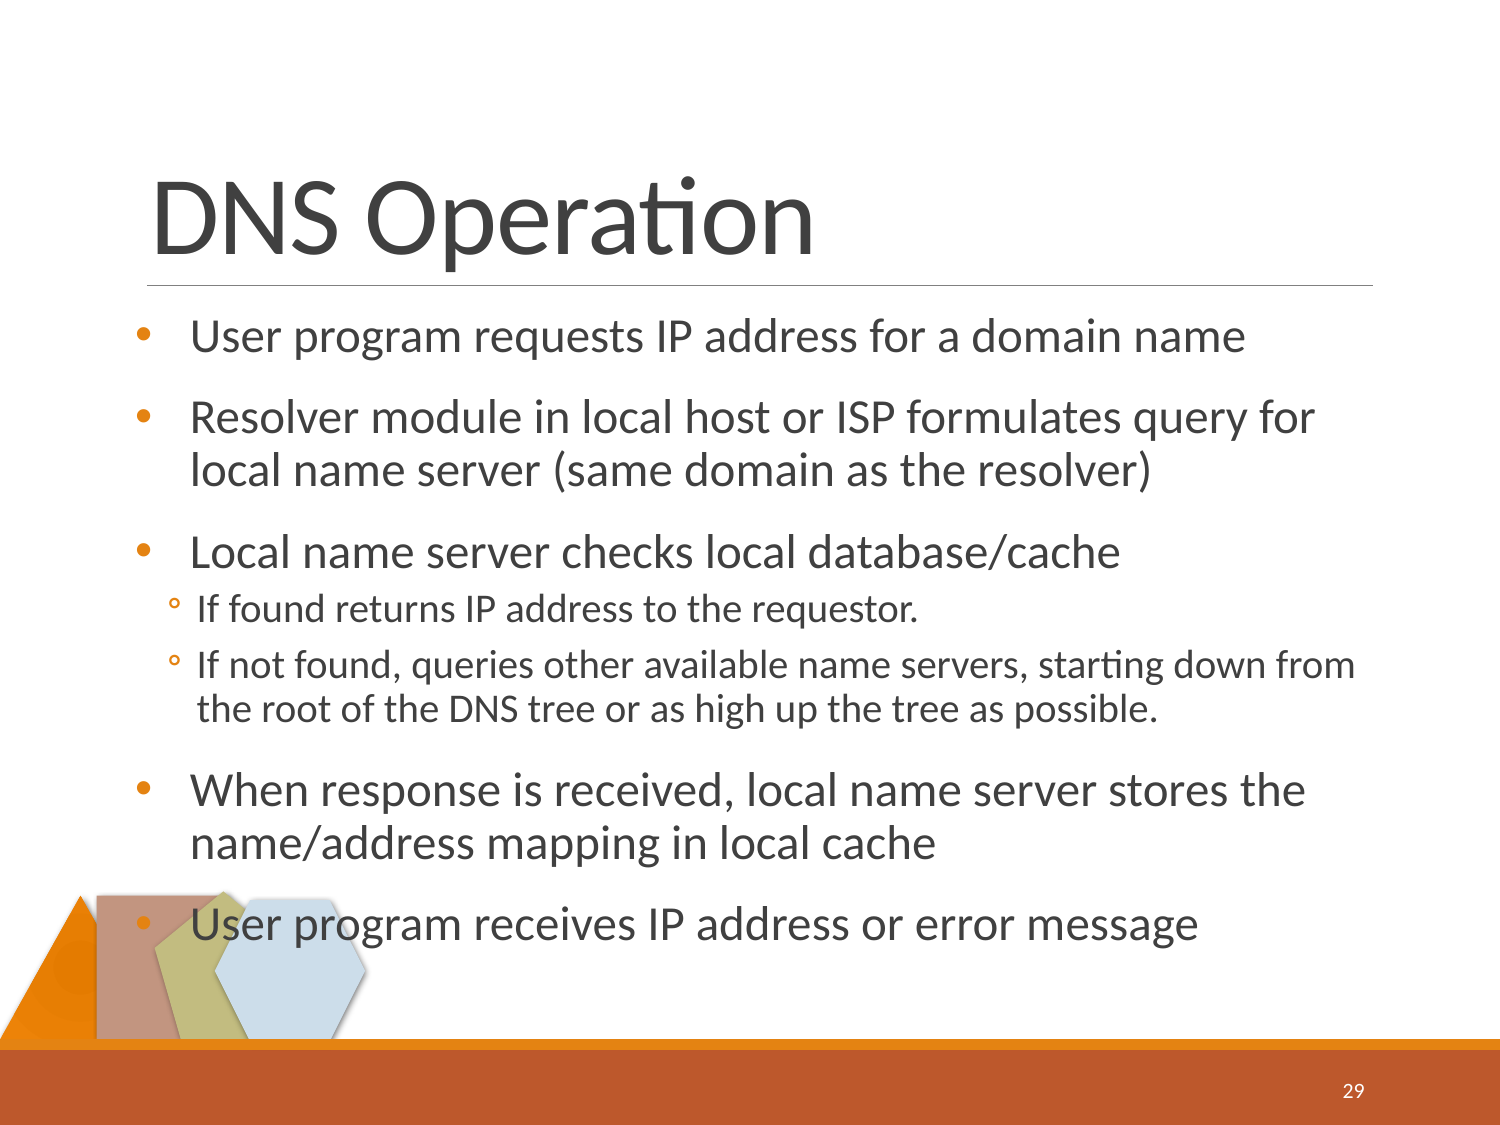

# DNS Operation
User program requests IP address for a domain name
Resolver module in local host or ISP formulates query for local name server (same domain as the resolver)
Local name server checks local database/cache
If found returns IP address to the requestor.
If not found, queries other available name servers, starting down from the root of the DNS tree or as high up the tree as possible.
When response is received, local name server stores the name/address mapping in local cache
User program receives IP address or error message
29